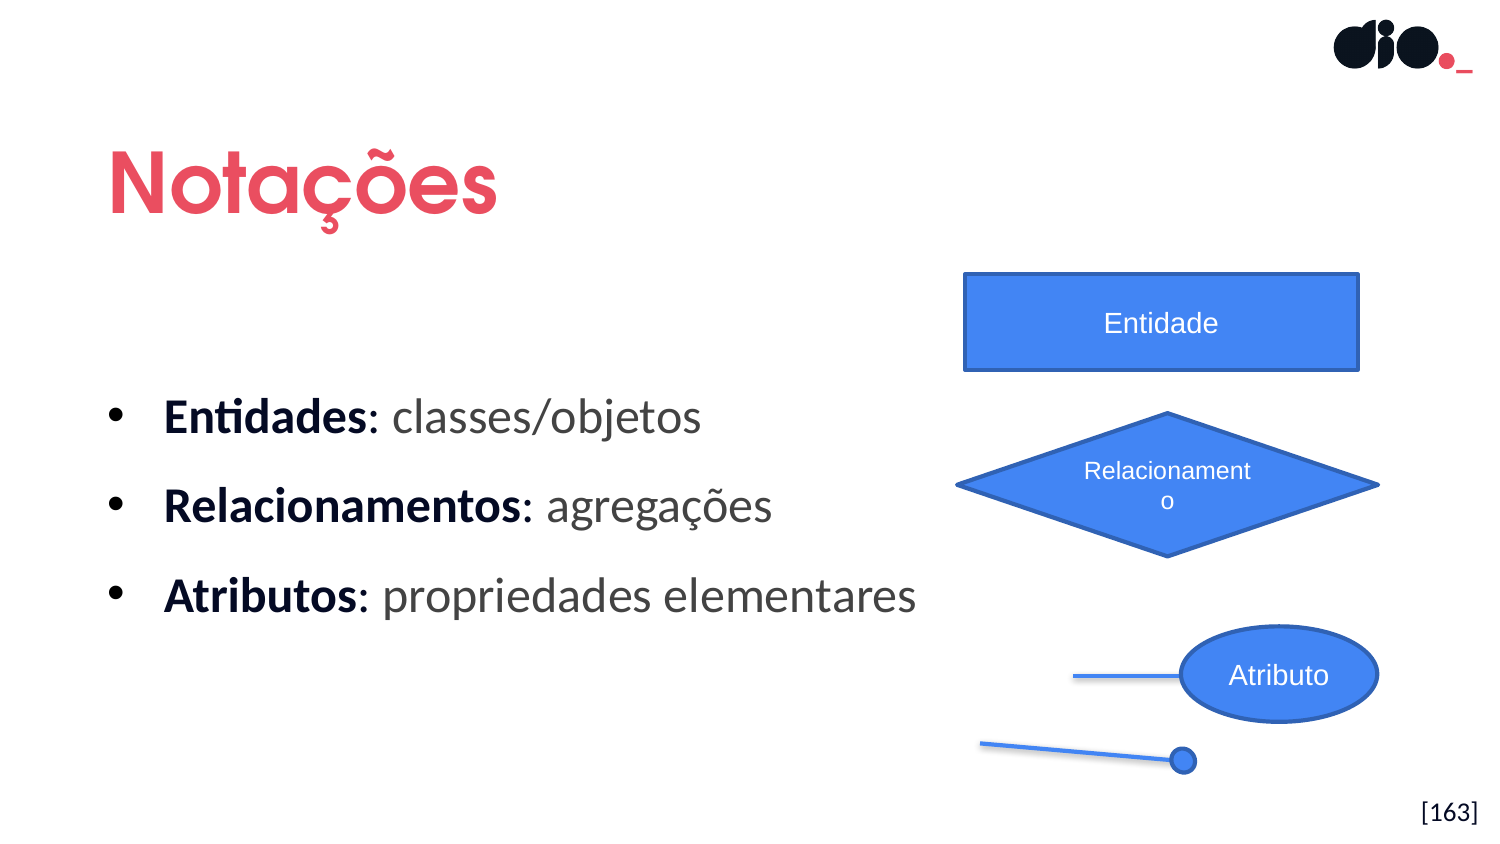

Notações
Entidades: classes/objetos
Relacionamentos: agregações
Atributos: propriedades elementares
Entidade
Relacionamento
Atributo

[163]